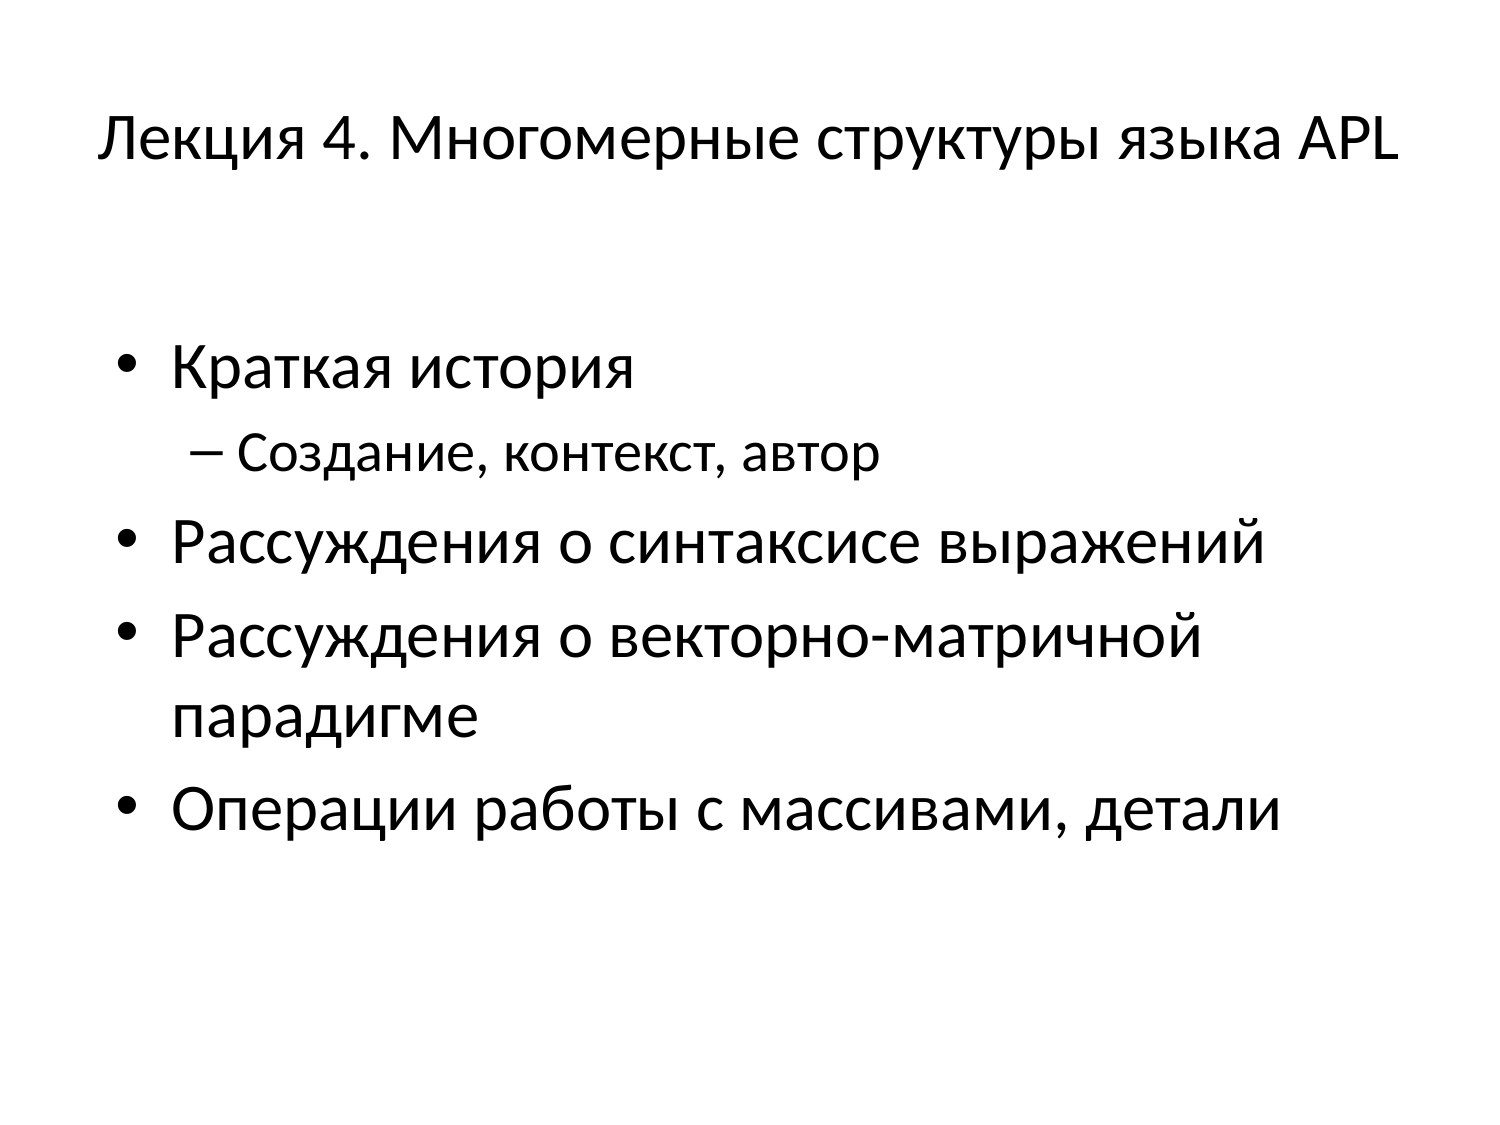

# Лекция 4. Многомерные структуры языка APL
Краткая история
Создание, контекст, автор
Рассуждения о синтаксисе выражений
Рассуждения о векторно-матричной парадигме
Операции работы с массивами, детали